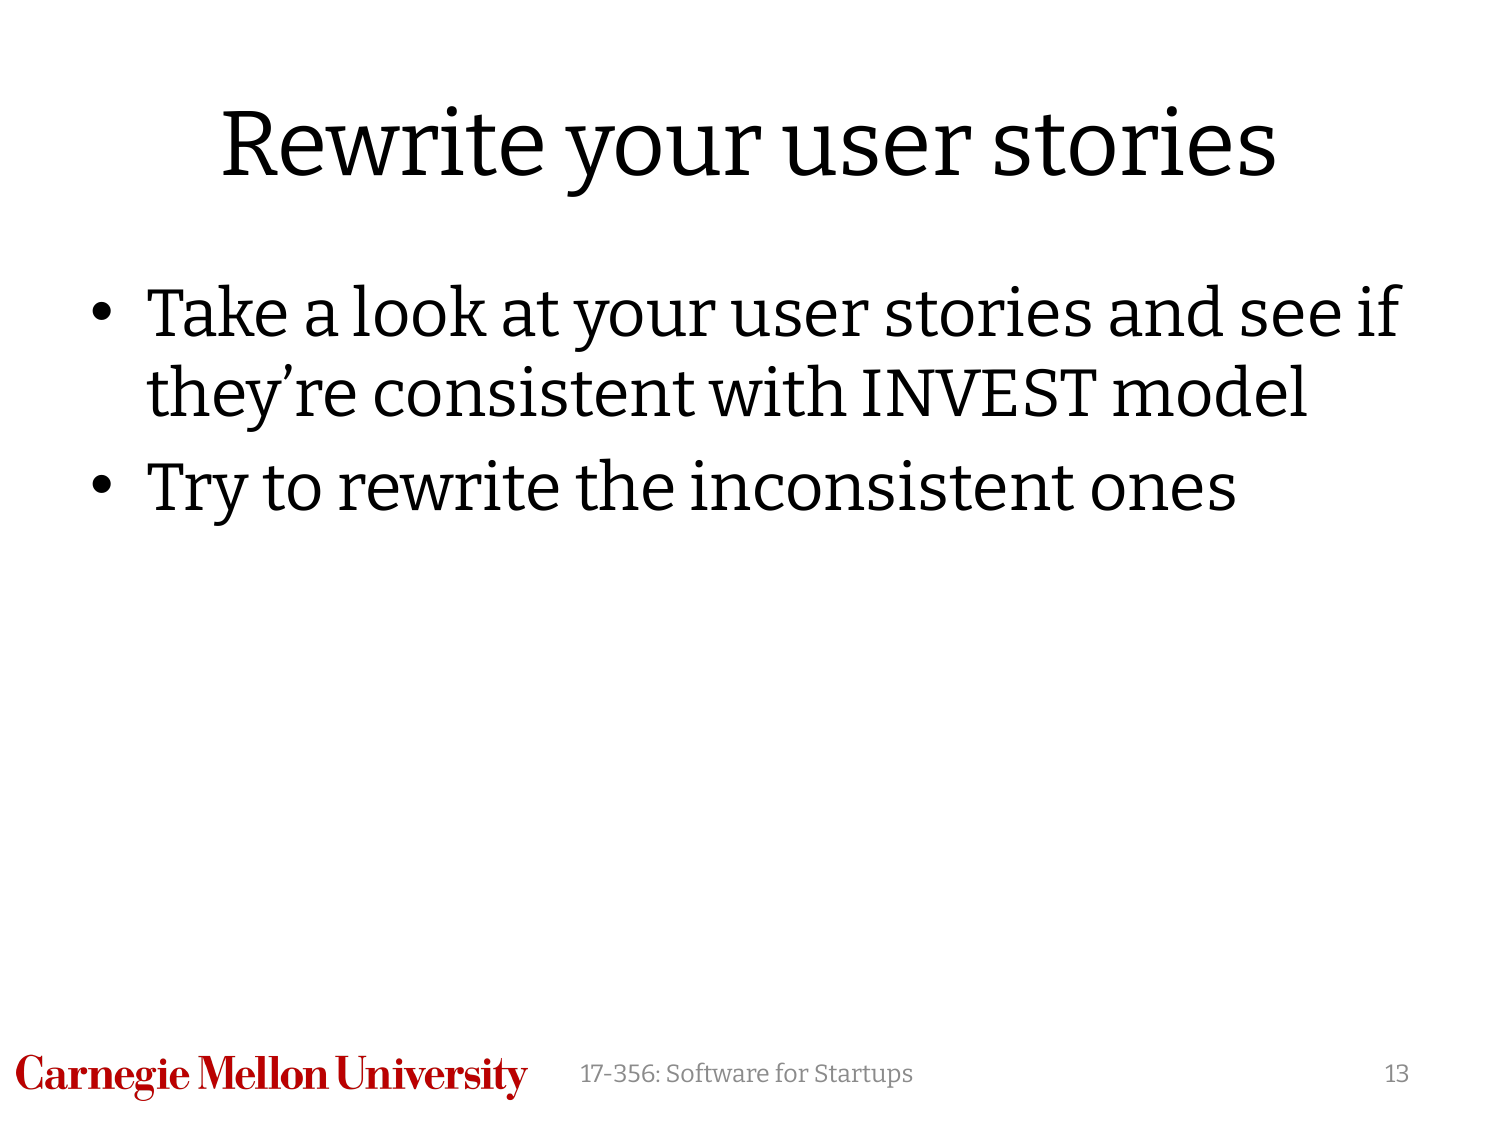

# Rewrite your user stories
Take a look at your user stories and see if they’re consistent with INVEST model
Try to rewrite the inconsistent ones
17-356: Software for Startups
13